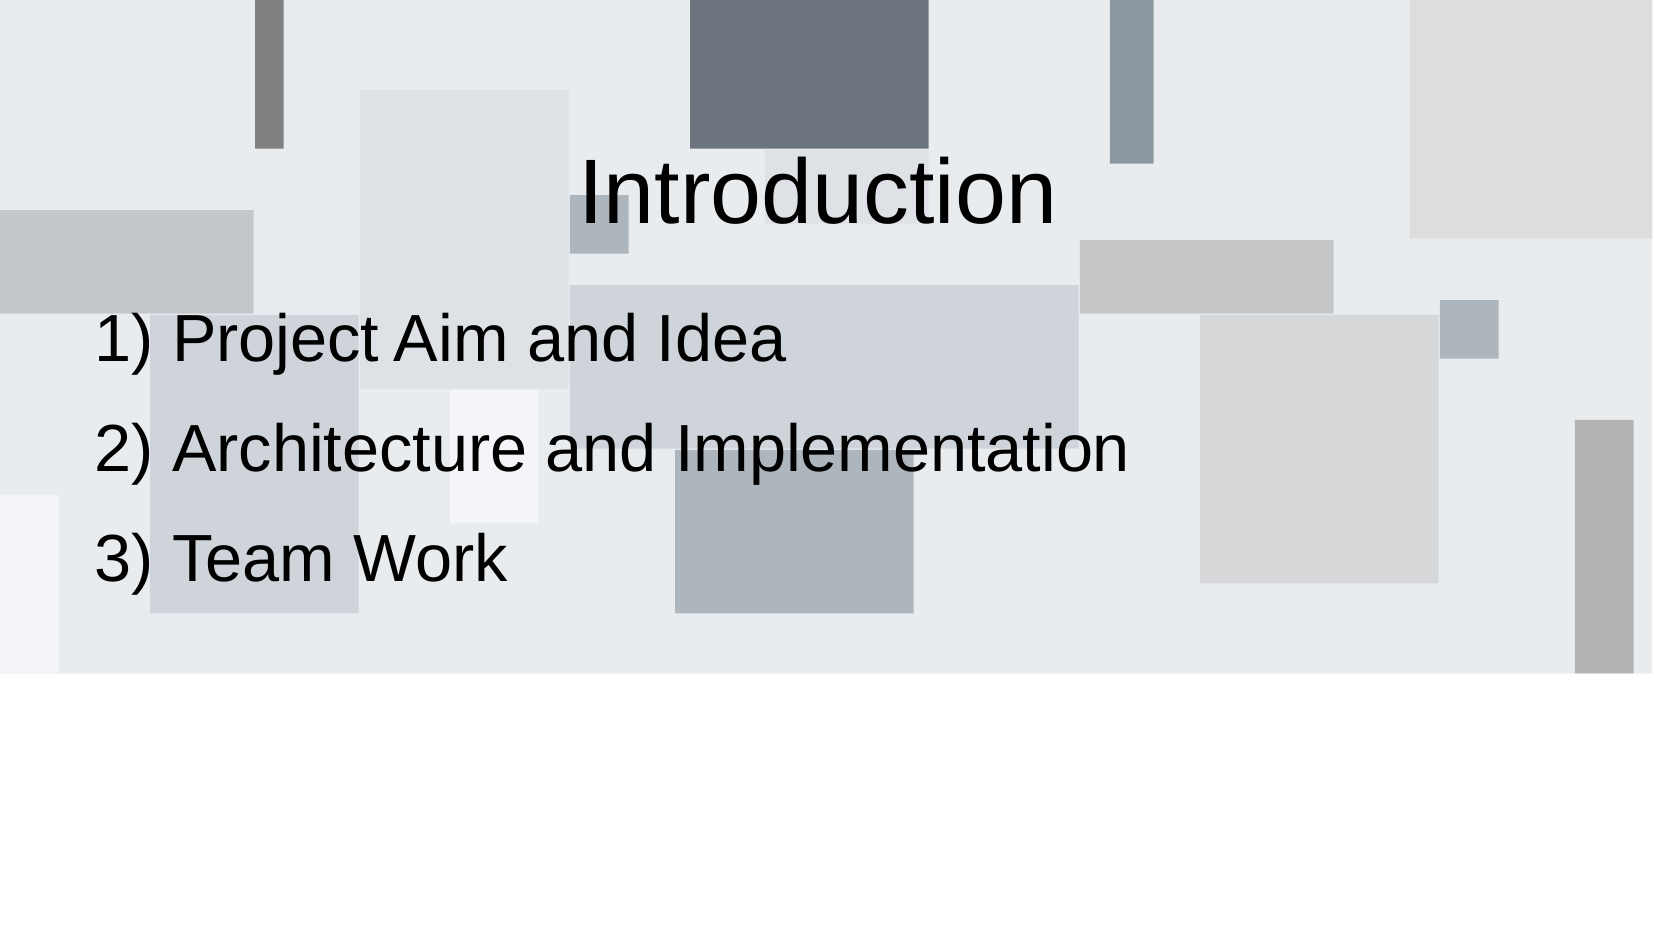

# Introduction
 Project Aim and Idea
 Architecture and Implementation
 Team Work